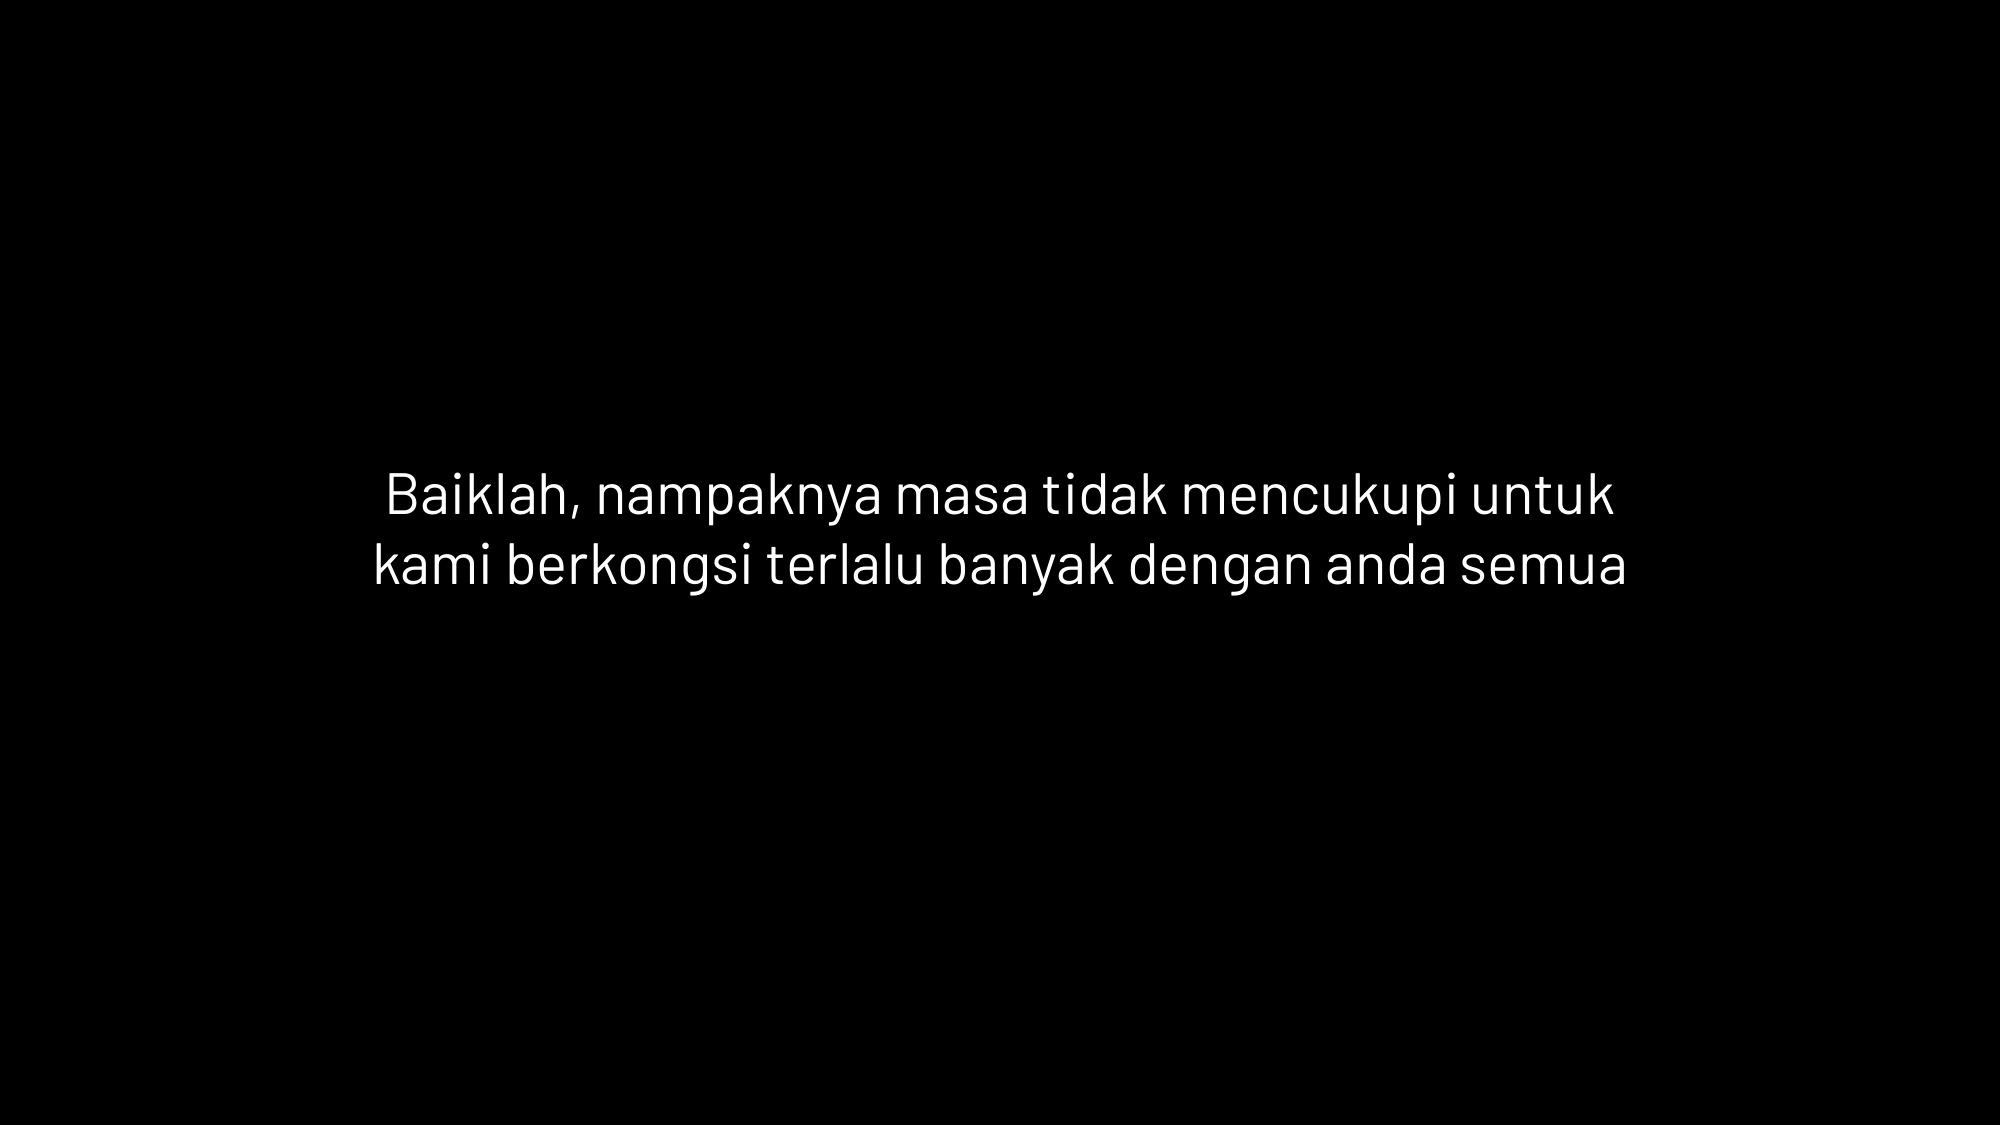

Baiklah, nampaknya masa tidak mencukupi untuk kami berkongsi terlalu banyak dengan anda semua